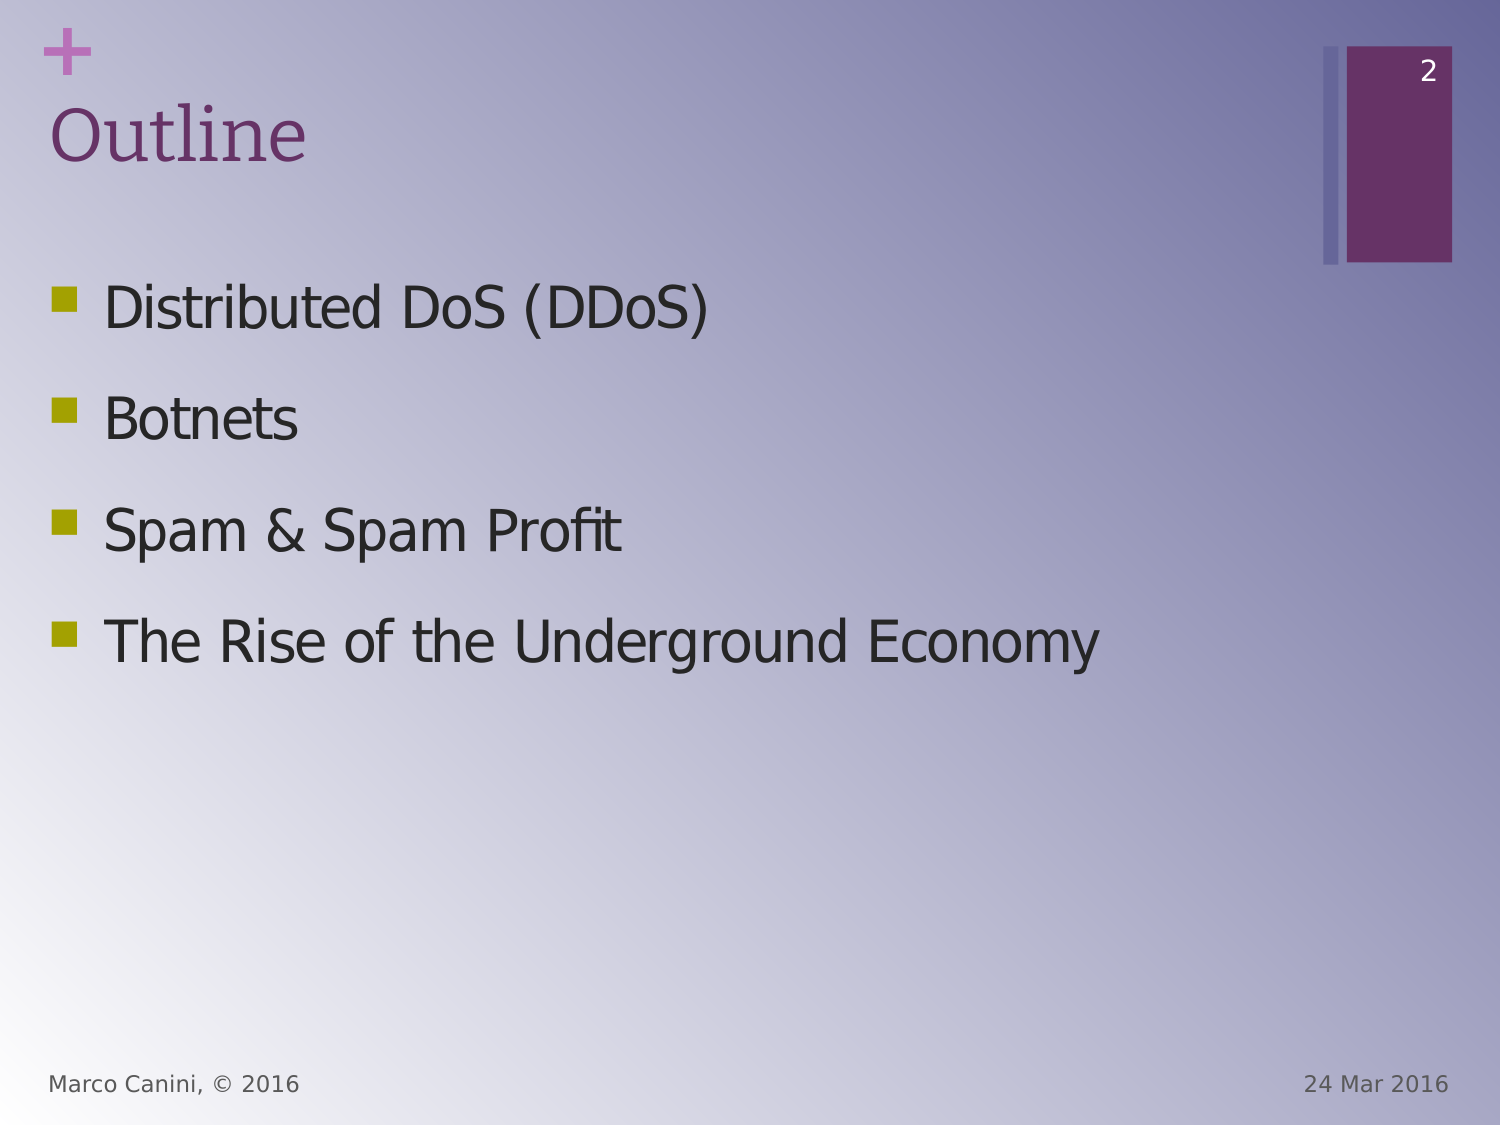

2
# Outline
Distributed DoS (DDoS)
Botnets
Spam & Spam Profit
The Rise of the Underground Economy
Marco Canini, © 2016
24 Mar 2016